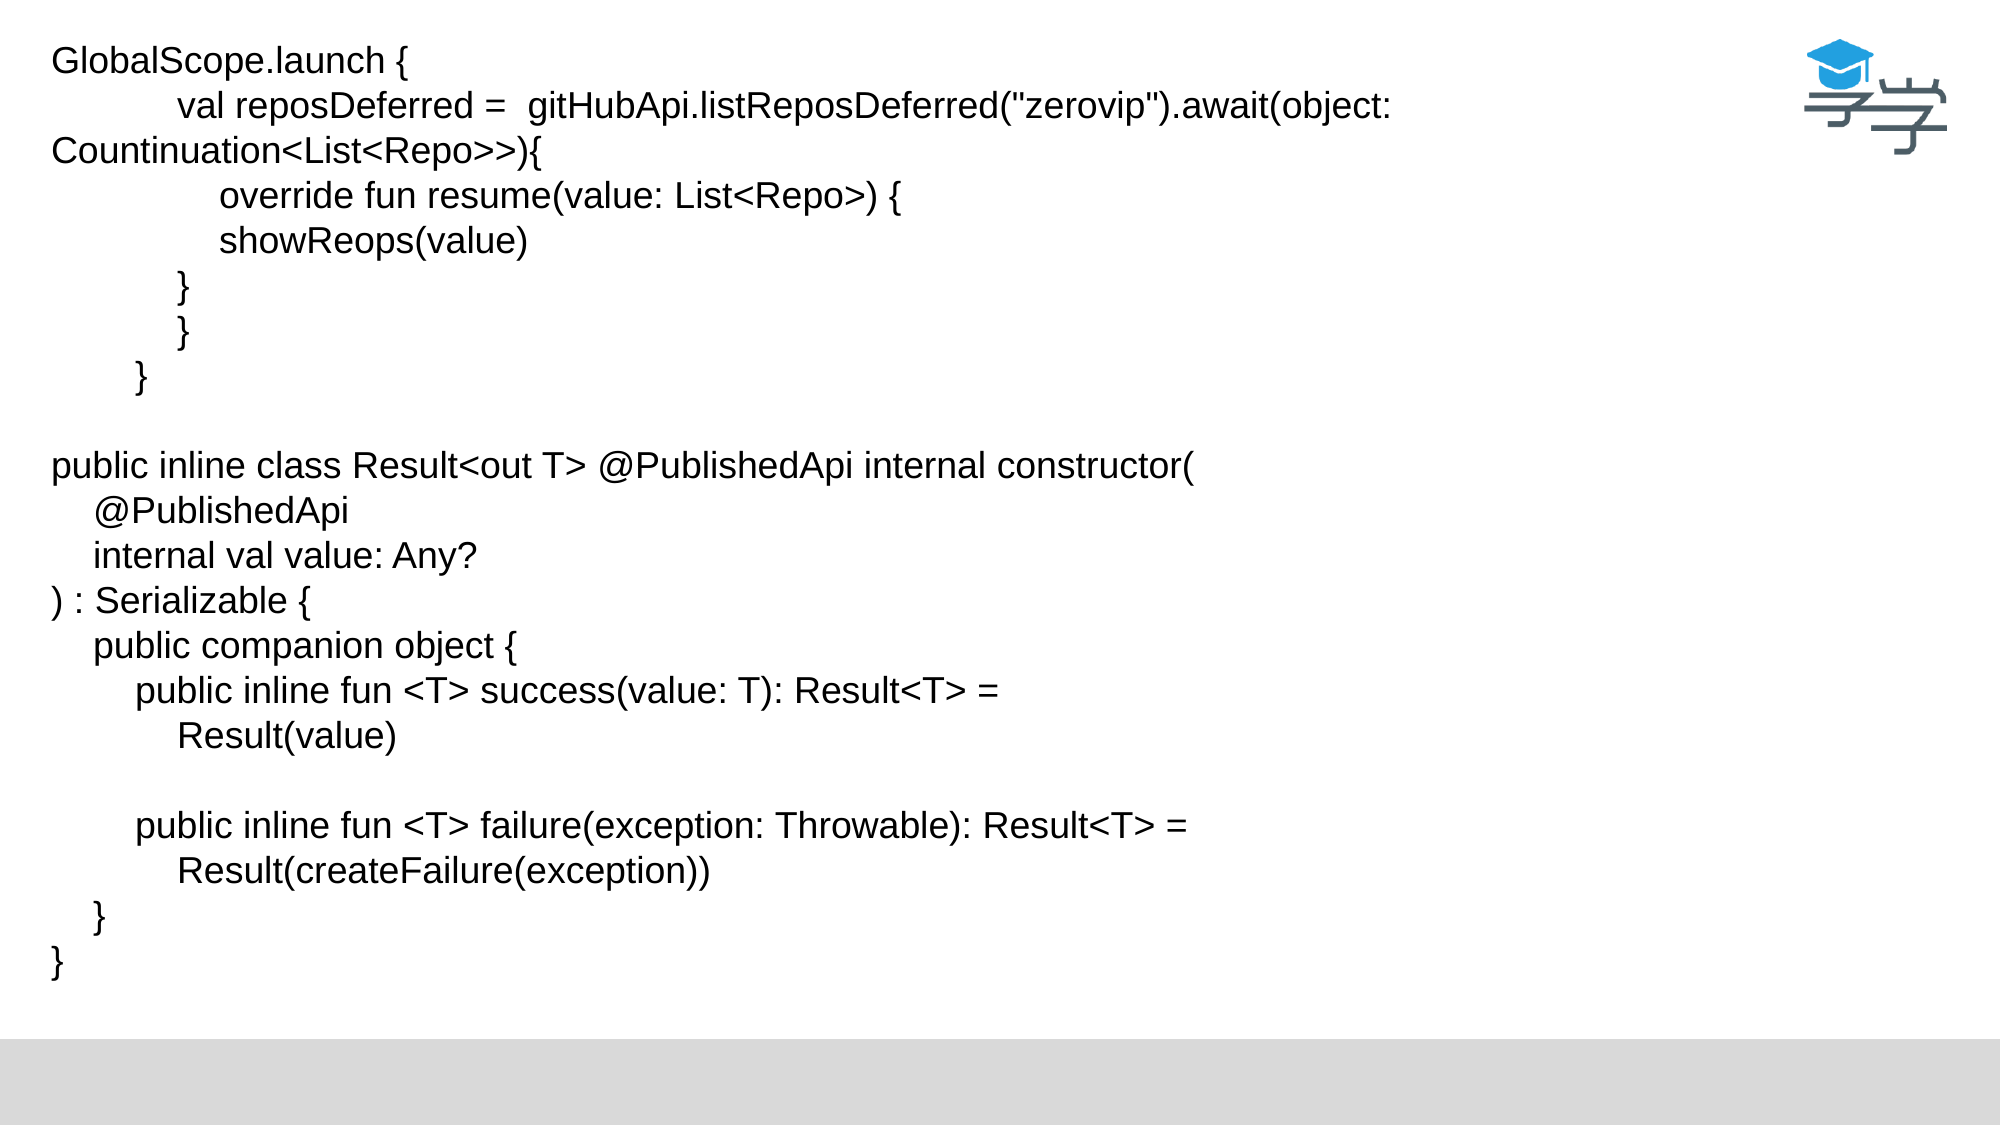

GlobalScope.launch {
            val reposDeferred =  gitHubApi.listReposDeferred("zerovip").await(object:              Countinuation<List<Repo>>){
                override fun resume(value: List<Repo>) {
                showReops(value)
            }
            }
        }

public inline class Result<out T> @PublishedApi internal constructor(
    @PublishedApi
    internal val value: Any?
) : Serializable {
    public companion object {
        public inline fun <T> success(value: T): Result<T> =
            Result(value)

        public inline fun <T> failure(exception: Throwable): Result<T> =
            Result(createFailure(exception))
    }
}